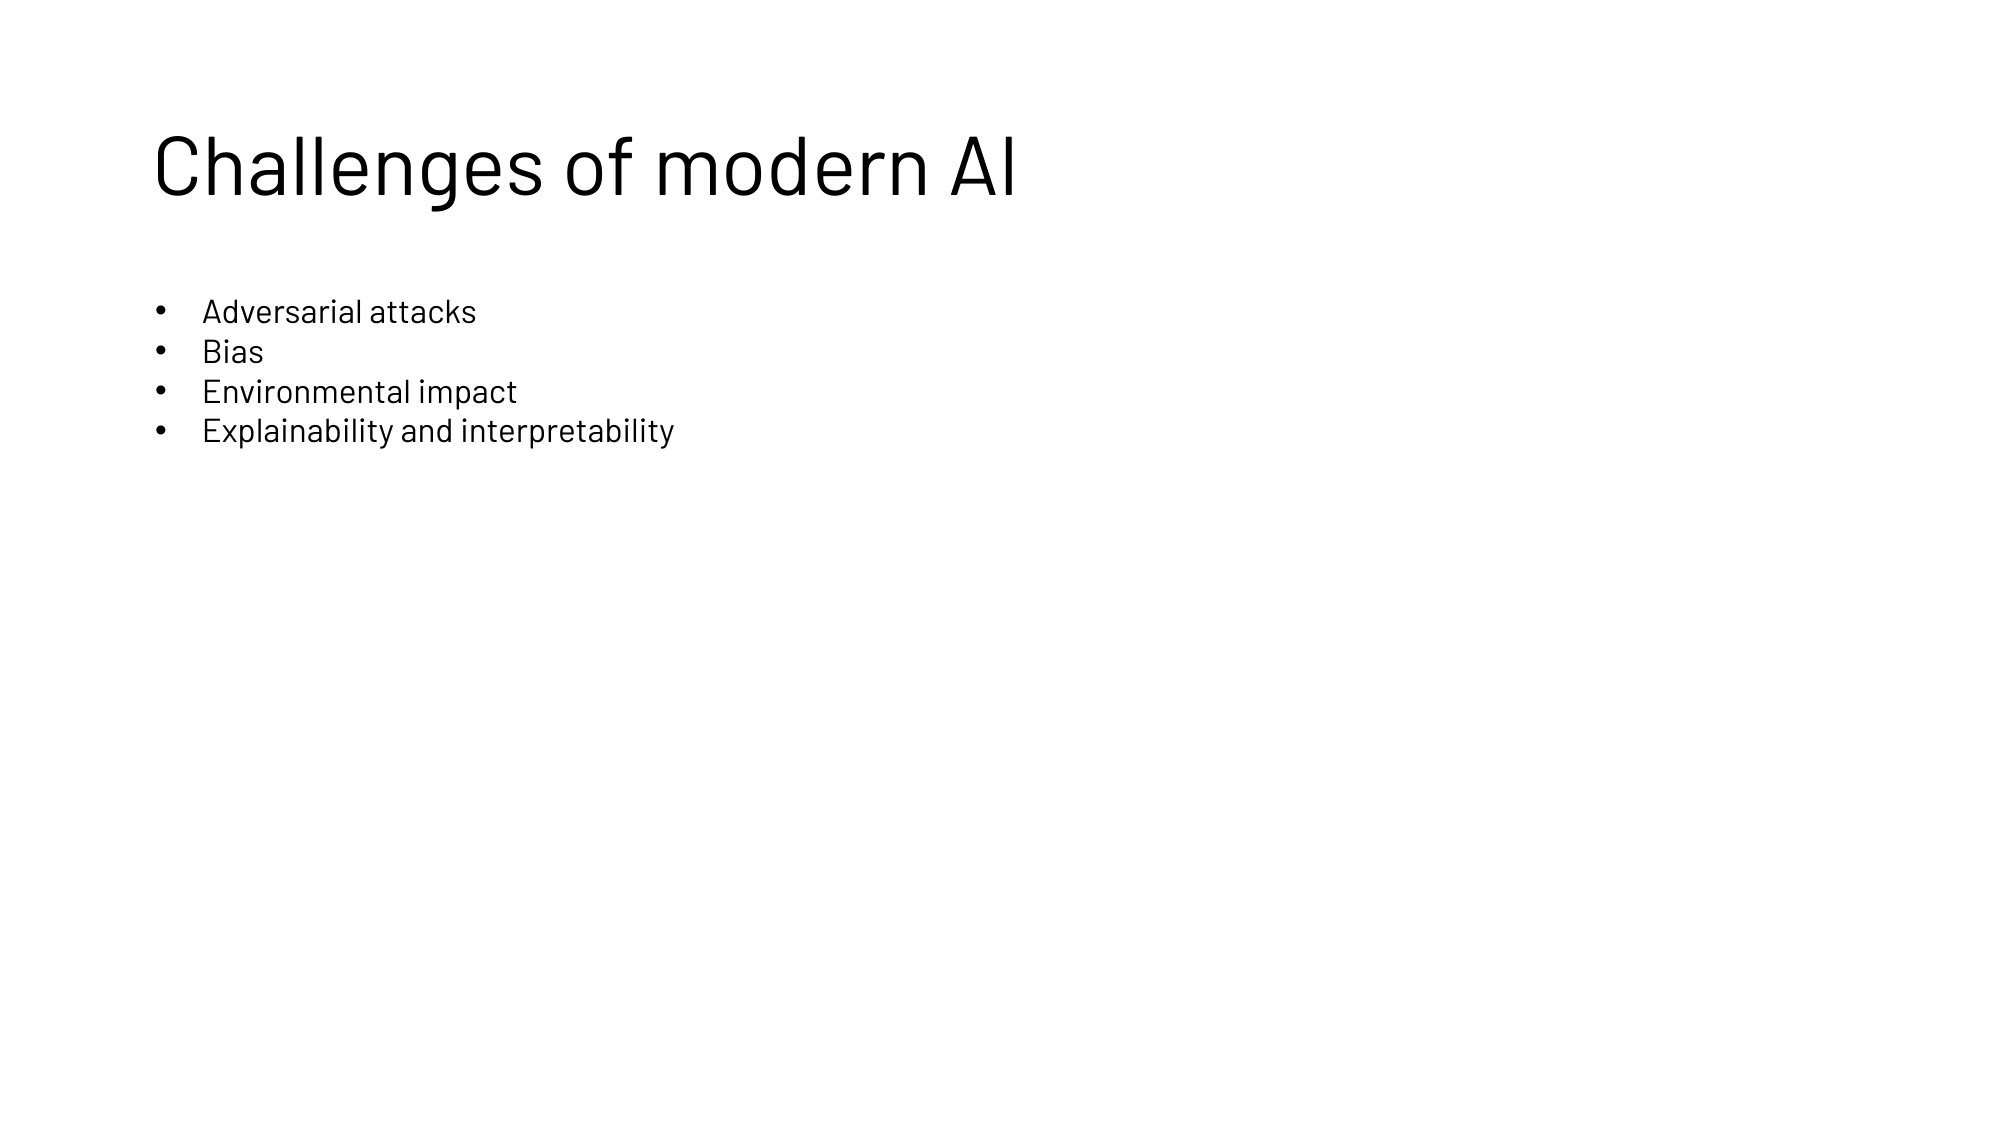

# Challenges of modern AI
Adversarial attacks
Bias
Environmental impact
Explainability and interpretability